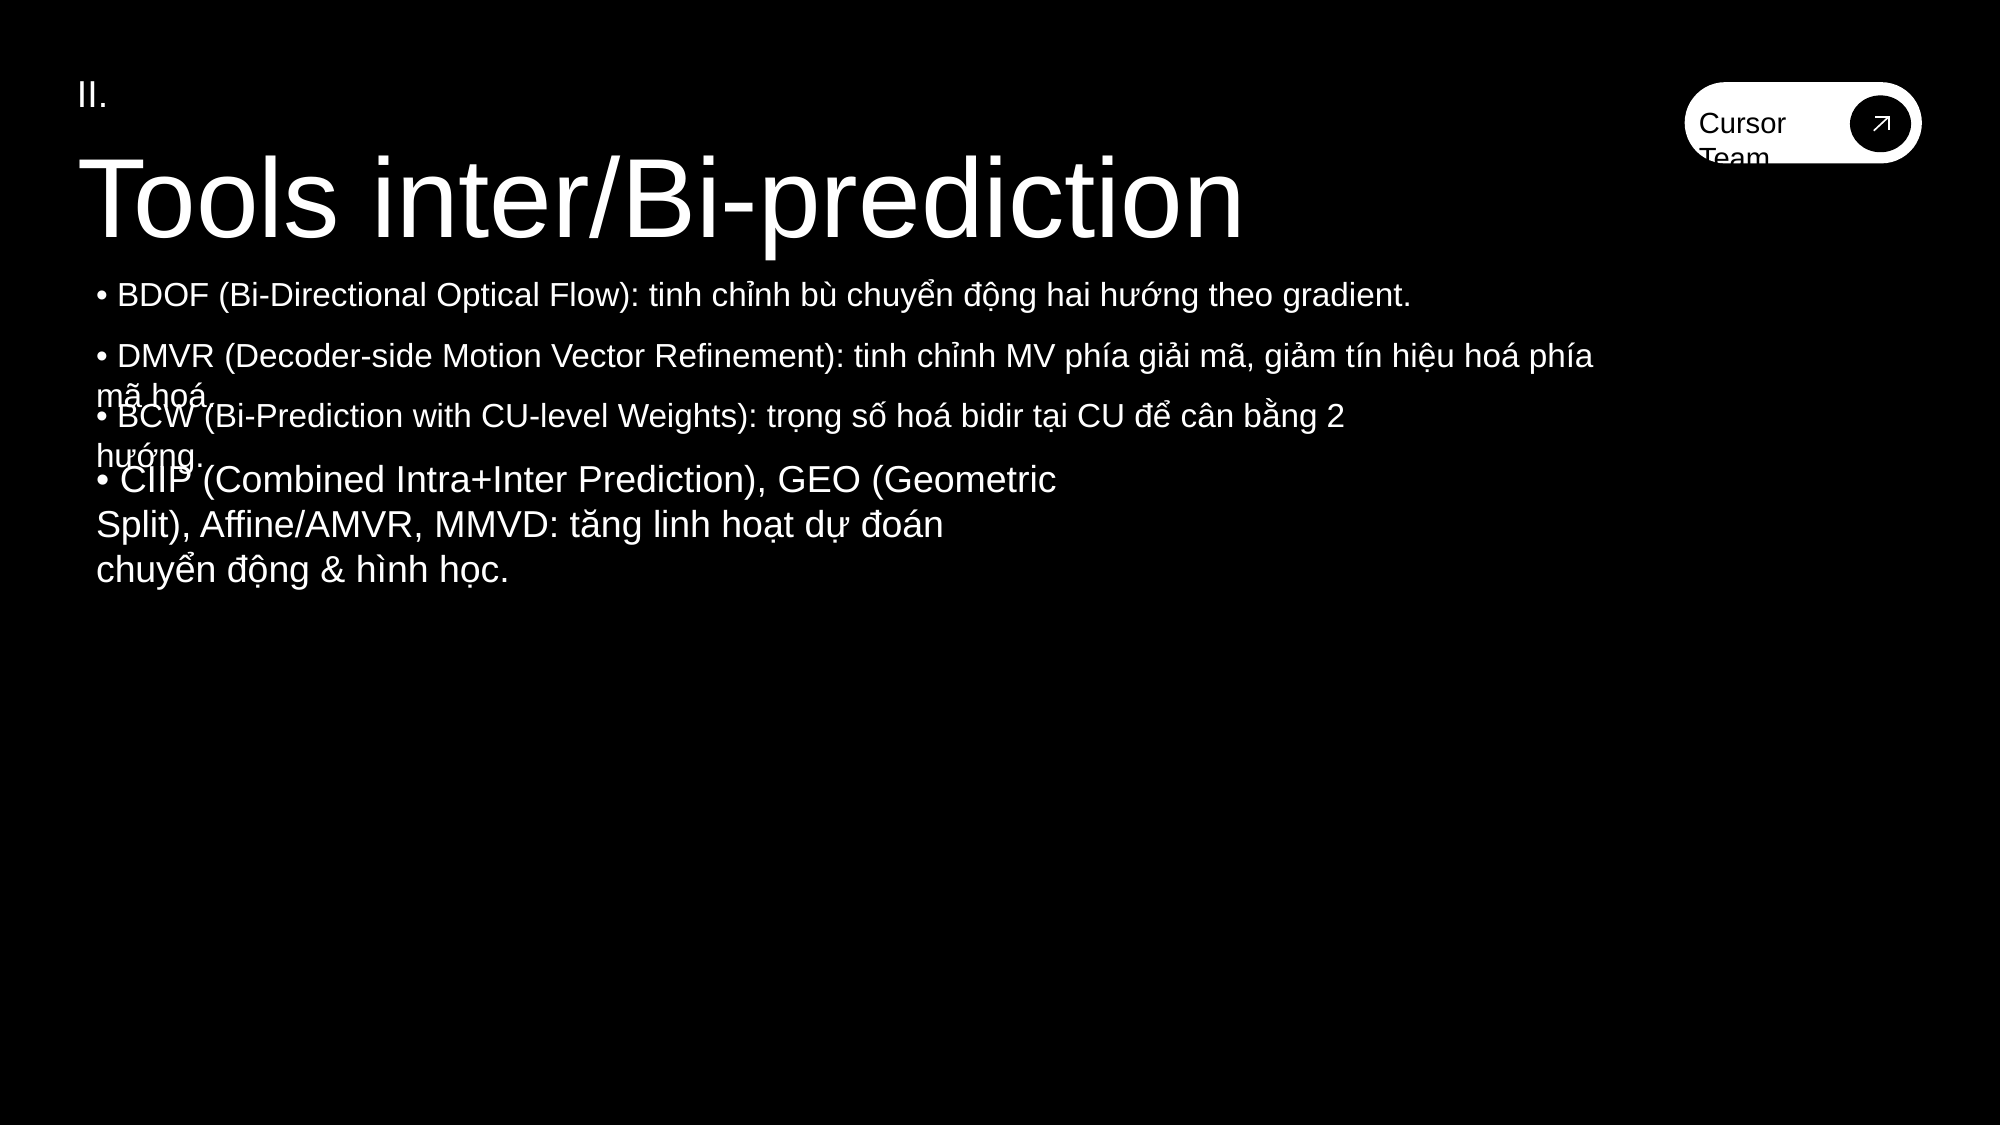

II.

Cursor Team

Tools inter/Bi-prediction
• BDOF (Bi‑Directional Optical Flow): tinh chỉnh bù chuyển động hai hướng theo gradient.
• DMVR (Decoder-side Motion Vector Refinement): tinh chỉnh MV phía giải mã, giảm tín hiệu hoá phía mã hoá.
• BCW (Bi‑Prediction with CU‑level Weights): trọng số hoá bidir tại CU để cân bằng 2 hướng.
• CIIP (Combined Intra+Inter Prediction), GEO (Geometric Split), Affine/AMVR, MMVD: tăng linh hoạt dự đoán chuyển động & hình học.